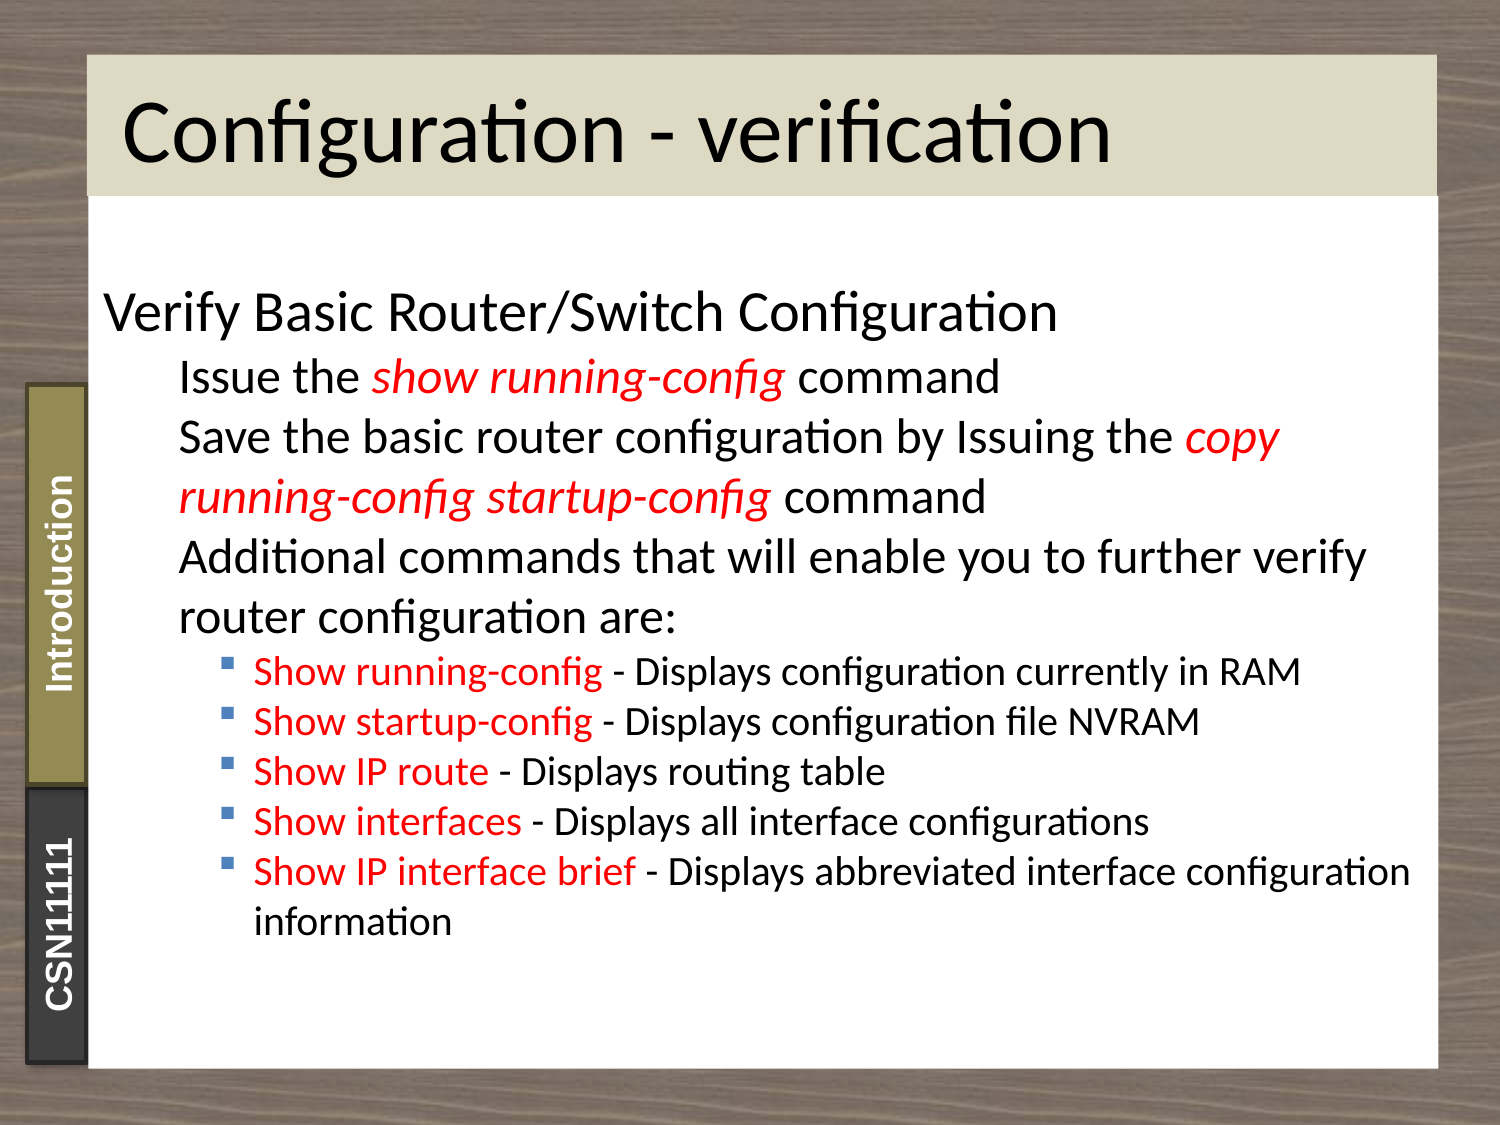

#
 Configuration - verification

Verify Basic Router/Switch Configuration
Issue the show running-config command
Save the basic router configuration by Issuing the copy running-config startup-config command
Additional commands that will enable you to further verify router configuration are:
Show running-config - Displays configuration currently in RAM
Show startup-config - Displays configuration file NVRAM
Show IP route - Displays routing table
Show interfaces - Displays all interface configurations
Show IP interface brief - Displays abbreviated interface configuration information

Introduction
CSN11111